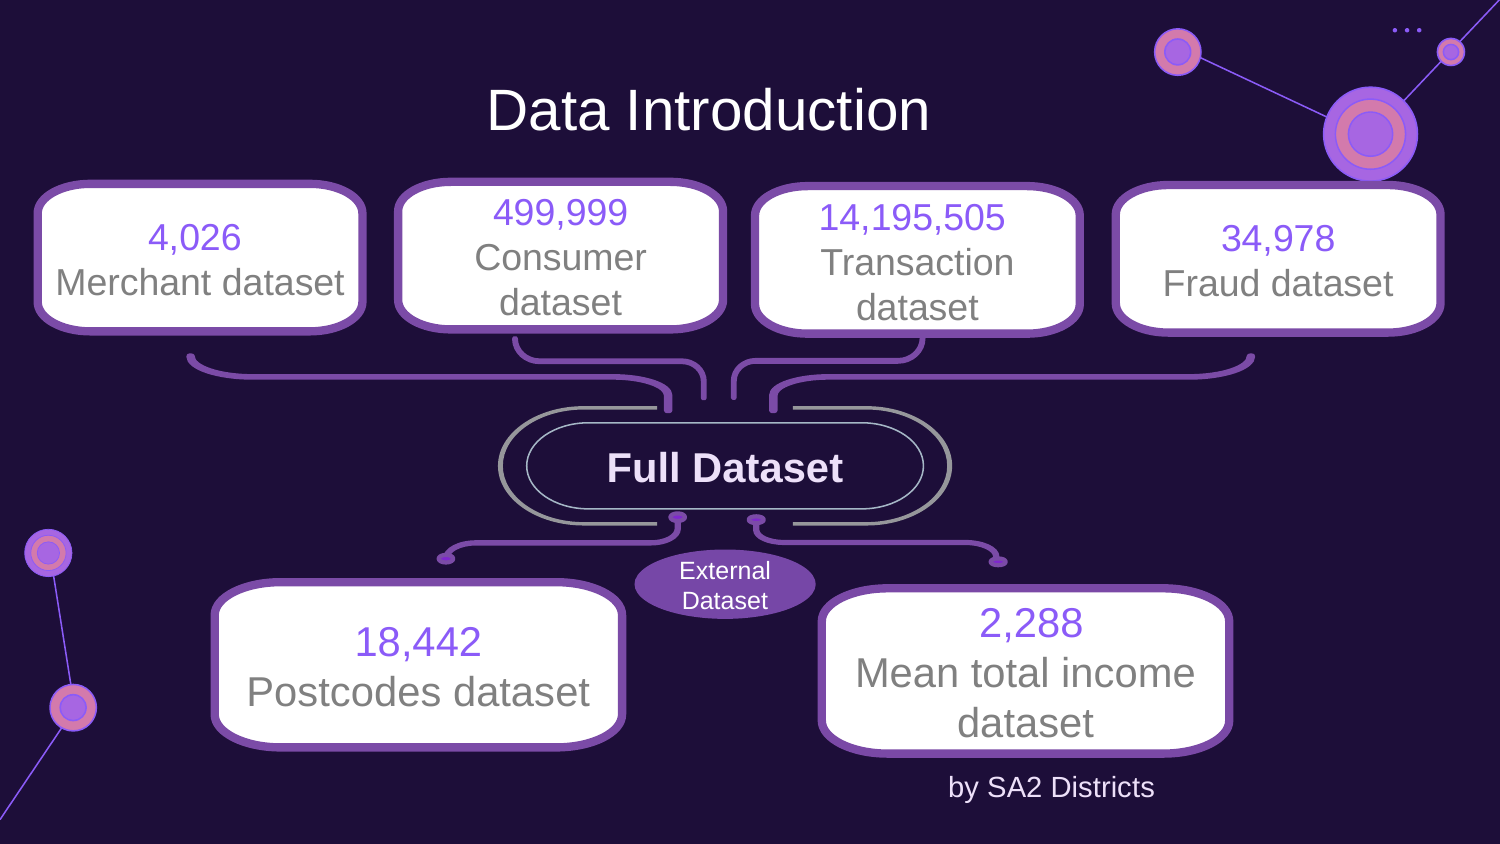

# Data Introduction
499,999
Consumer dataset
4,026
Merchant dataset
34,978
Fraud dataset
14,195,505
Transaction dataset

Full Dataset

External Dataset
18,442
Postcodes dataset
 2,288
Mean total income dataset
  by SA2 Districts